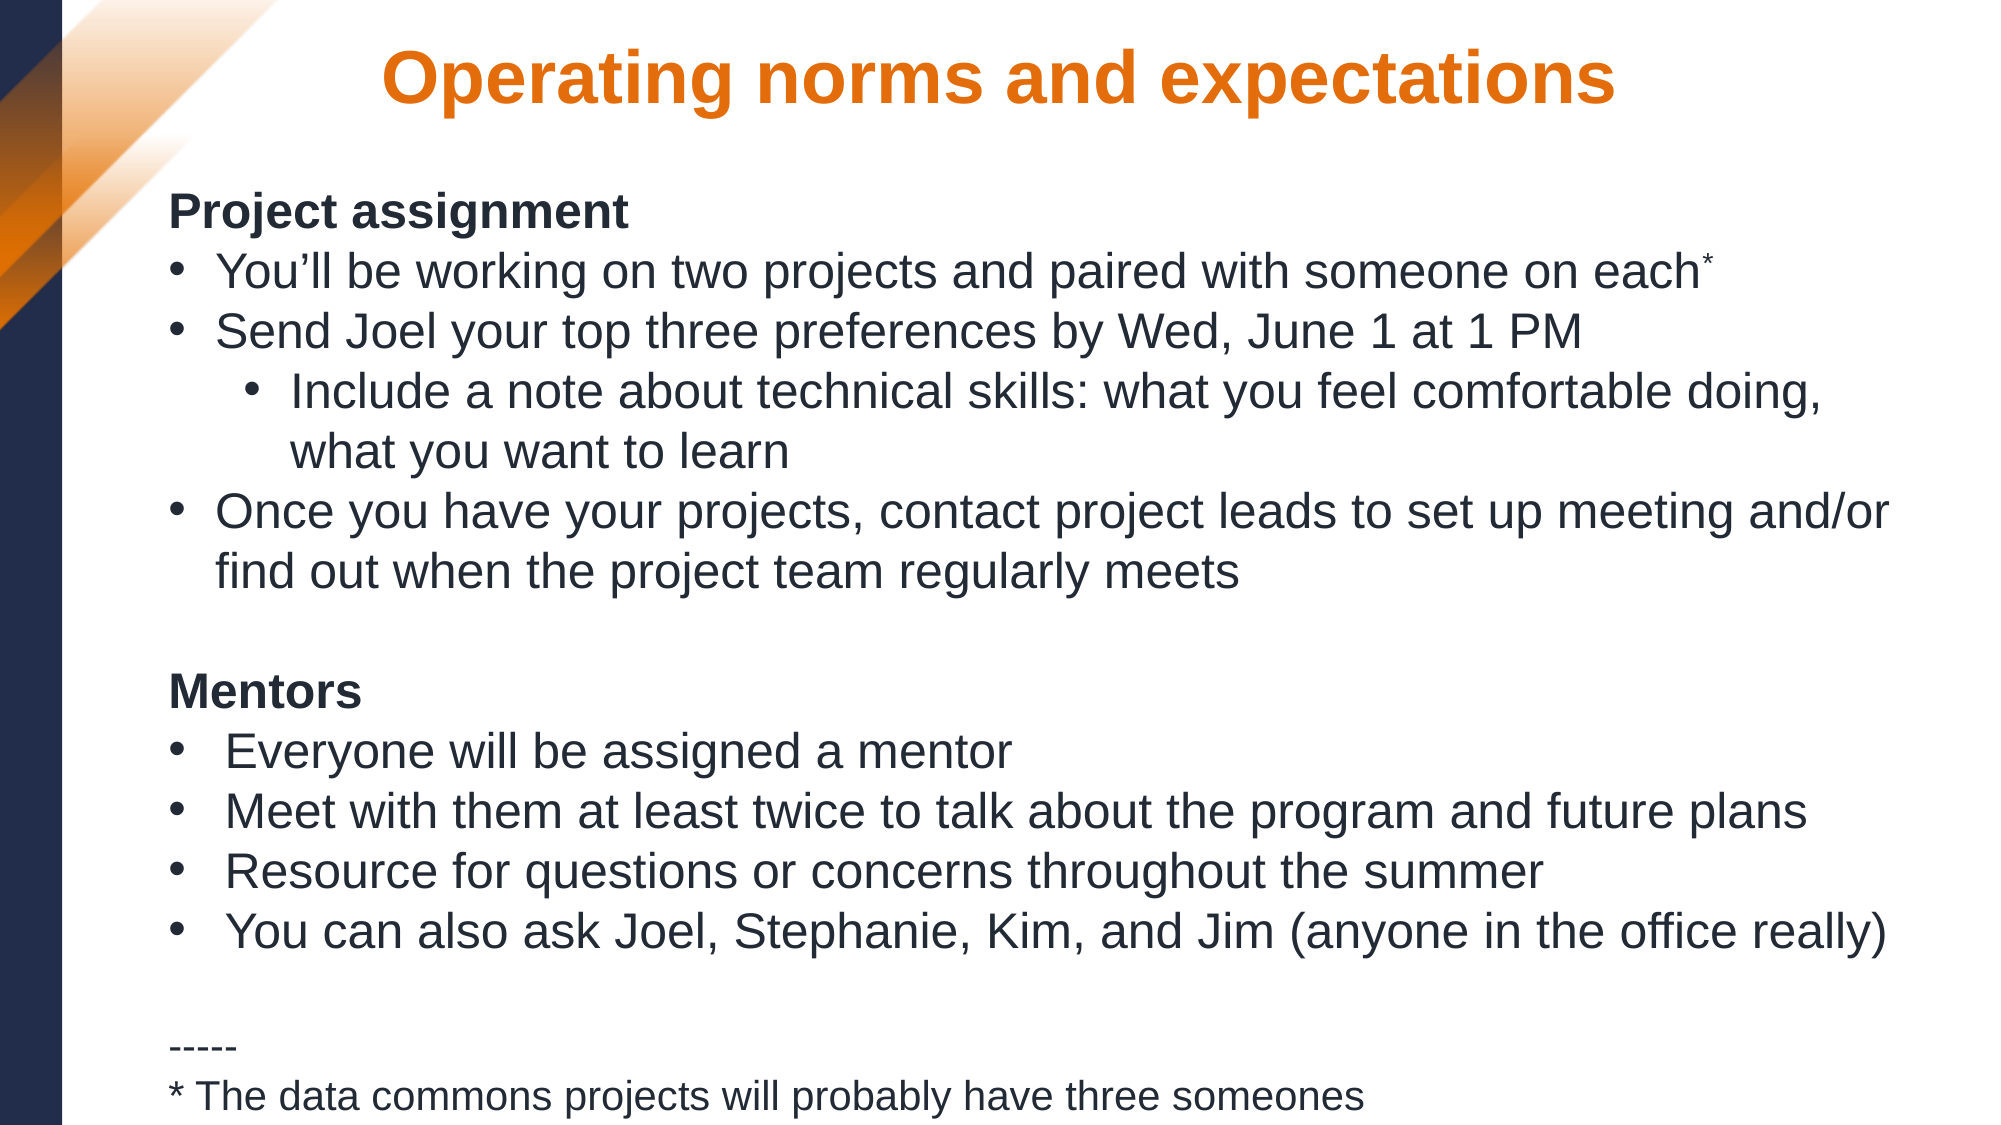

Operating norms and expectations
Project assignment
You’ll be working on two projects and paired with someone on each*
Send Joel your top three preferences by Wed, June 1 at 1 PM
Include a note about technical skills: what you feel comfortable doing, what you want to learn
Once you have your projects, contact project leads to set up meeting and/or find out when the project team regularly meets

Mentors
Everyone will be assigned a mentor
Meet with them at least twice to talk about the program and future plans
Resource for questions or concerns throughout the summer
You can also ask Joel, Stephanie, Kim, and Jim (anyone in the office really)

-----
* The data commons projects will probably have three someones